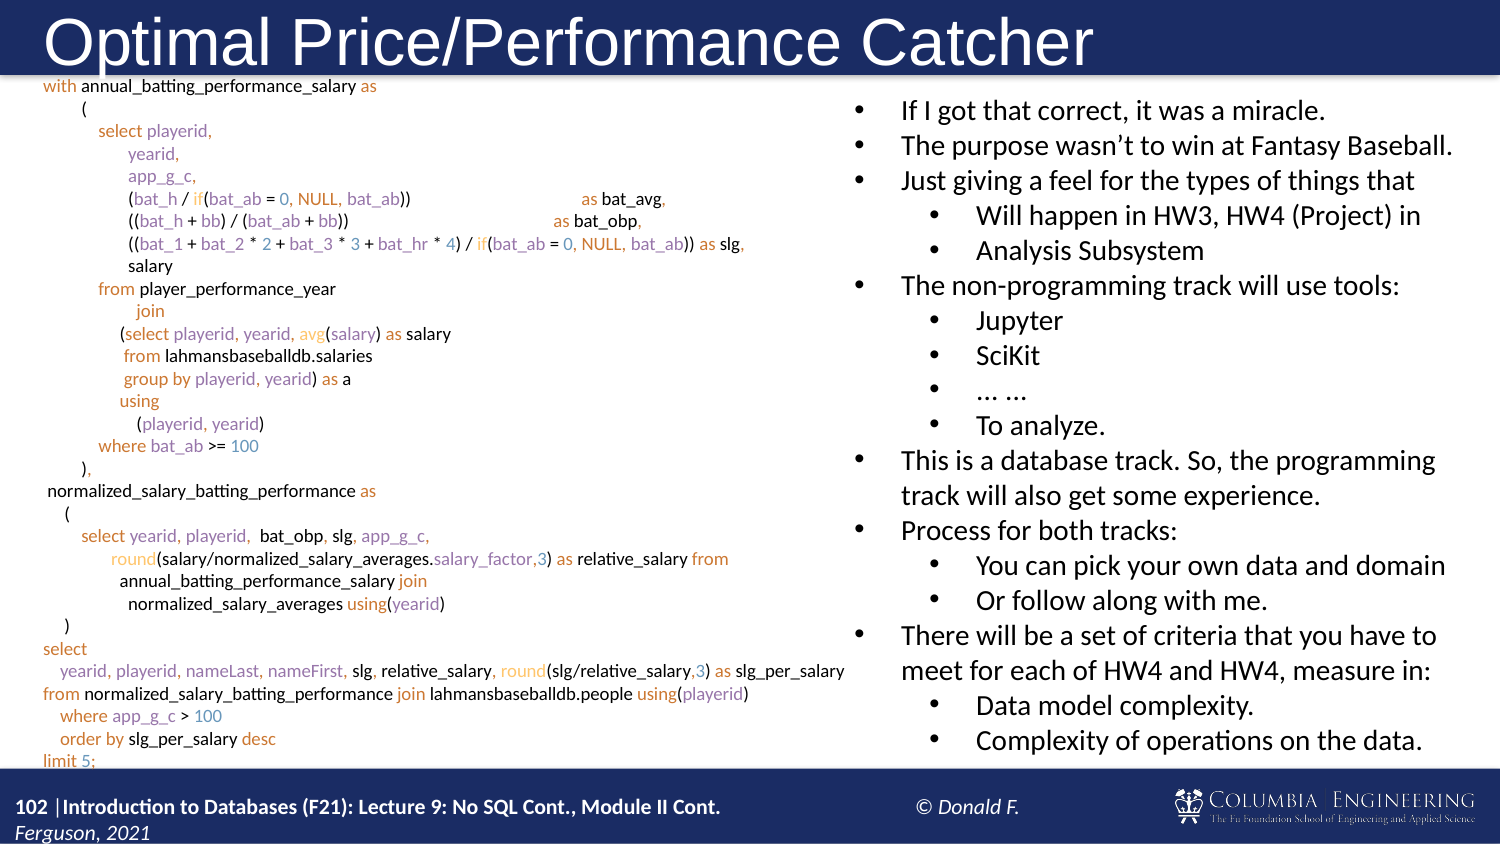

# Optimal Price/Performance Catcher
with annual_batting_performance_salary as
         (
             select playerid,
                    yearid,
                    app_g_c,
                    (bat_h / if(bat_ab = 0, NULL, bat_ab))                                        as bat_avg,
                    ((bat_h + bb) / (bat_ab + bb))                                                as bat_obp,
                    ((bat_1 + bat_2 * 2 + bat_3 * 3 + bat_hr * 4) / if(bat_ab = 0, NULL, bat_ab)) as slg,
                    salary
             from player_performance_year
                      join
                  (select playerid, yearid, avg(salary) as salary
                   from lahmansbaseballdb.salaries
                   group by playerid, yearid) as a
                  using
                      (playerid, yearid)
             where bat_ab >= 100
         ),
 normalized_salary_batting_performance as
     (
         select yearid, playerid,  bat_obp, slg, app_g_c,
                round(salary/normalized_salary_averages.salary_factor,3) as relative_salary from
                  annual_batting_performance_salary join
                    normalized_salary_averages using(yearid)
     )
select
    yearid, playerid, nameLast, nameFirst, slg, relative_salary, round(slg/relative_salary,3) as slg_per_salary
from normalized_salary_batting_performance join lahmansbaseballdb.people using(playerid)
    where app_g_c > 100
    order by slg_per_salary desc
limit 5;
If I got that correct, it was a miracle.
The purpose wasn’t to win at Fantasy Baseball.
Just giving a feel for the types of things that
Will happen in HW3, HW4 (Project) in
Analysis Subsystem
The non-programming track will use tools:
Jupyter
SciKit
... ...
To analyze.
This is a database track. So, the programming
track will also get some experience.
Process for both tracks:
You can pick your own data and domain
Or follow along with me.
There will be a set of criteria that you have to
meet for each of HW4 and HW4, measure in:
Data model complexity.
Complexity of operations on the data.